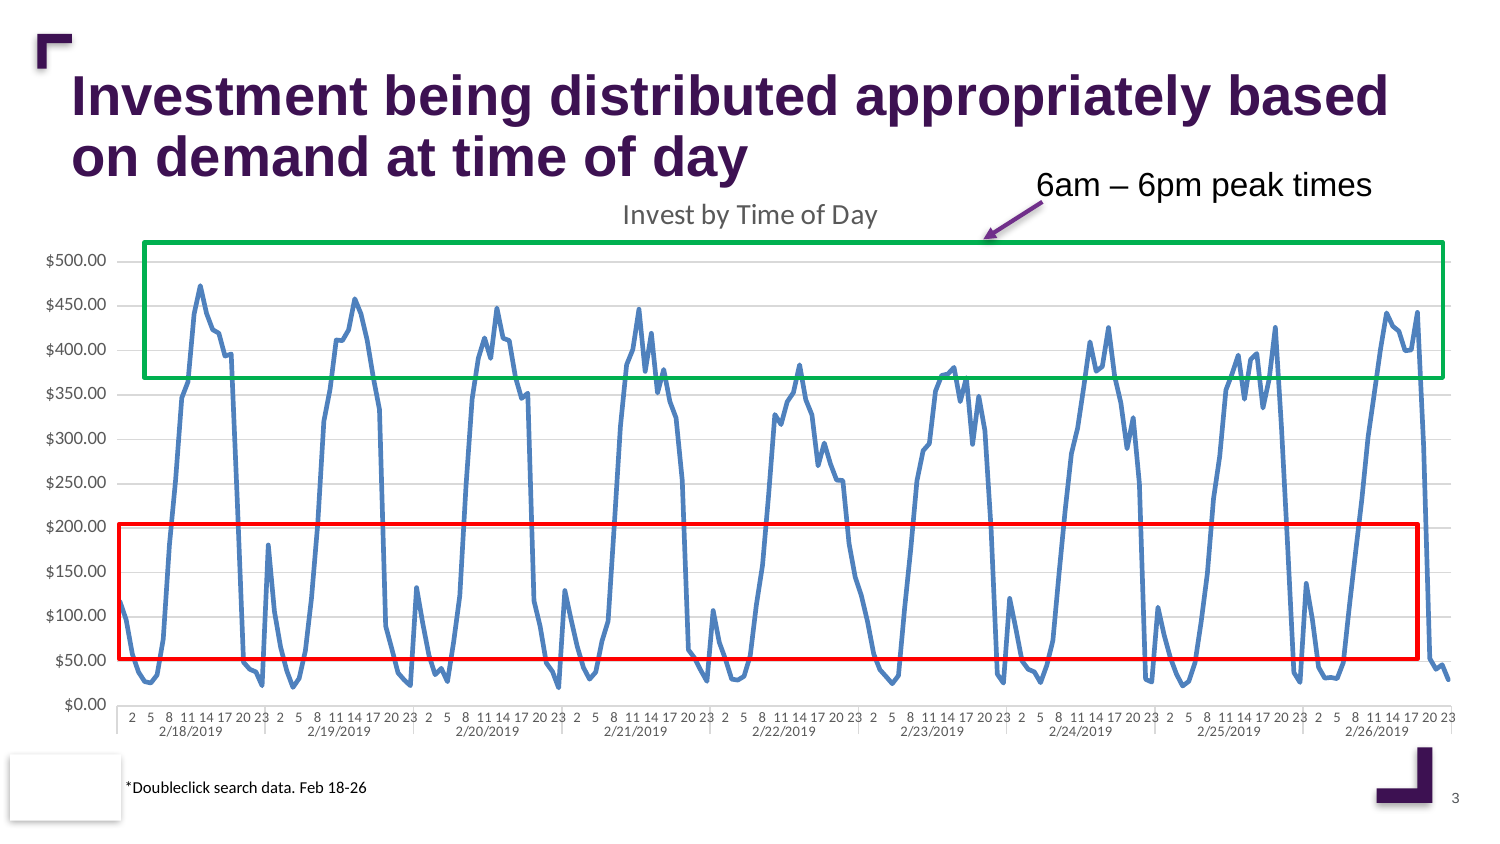

# Investment being distributed appropriately based on demand at time of day
6am – 6pm peak times

### Chart: Invest by Time of Day

| Category | Total |
|---|---|
| 0 | 117.24999999999997 |
| 1 | 96.98 |
| 2 | 58.28000000000001 |
| 3 | 37.959999999999994 |
| 4 | 27.249999999999996 |
| 5 | 25.73 |
| 6 | 34.76999999999999 |
| 7 | 75.02999999999999 |
| 8 | 181.17 |
| 9 | 253.87 |
| 10 | 346.83 |
| 11 | 364.89000000000004 |
| 12 | 441.36 |
| 13 | 473.33000000000004 |
| 14 | 442.08 |
| 15 | 423.68000000000006 |
| 16 | 419.6199999999999 |
| 17 | 393.86000000000007 |
| 18 | 396.30999999999995 |
| 19 | 227.6 |
| 20 | 49.07 |
| 21 | 41.129999999999995 |
| 22 | 38.15 |
| 23 | 22.549999999999997 |
| 0 | 181.14999999999998 |
| 1 | 106.34 |
| 2 | 65.96 |
| 3 | 39.29 |
| 4 | 20.719999999999995 |
| 5 | 30.93 |
| 6 | 61.910000000000004 |
| 7 | 121.40000000000002 |
| 8 | 204.59999999999997 |
| 9 | 320.46 |
| 10 | 356.51 |
| 11 | 412.03 |
| 12 | 411.31999999999994 |
| 13 | 423.42 |
| 14 | 458.45000000000005 |
| 15 | 441.4899999999999 |
| 16 | 411.92999999999995 |
| 17 | 369.9700000000001 |
| 18 | 333.6900000000001 |
| 19 | 89.71 |
| 20 | 64.14999999999999 |
| 21 | 37.06 |
| 22 | 29.13 |
| 23 | 22.649999999999995 |
| 0 | 133.11 |
| 1 | 93.07000000000001 |
| 2 | 57.009999999999984 |
| 3 | 34.99000000000001 |
| 4 | 42.169999999999995 |
| 5 | 27.169999999999998 |
| 6 | 72.07000000000001 |
| 7 | 124.00999999999999 |
| 8 | 247.44 |
| 9 | 345.69000000000005 |
| 10 | 391.55 |
| 11 | 414.35999999999996 |
| 12 | 391.22 |
| 13 | 448.08 |
| 14 | 414.03999999999996 |
| 15 | 411.44 |
| 16 | 370.25 |
| 17 | 346.2000000000001 |
| 18 | 352.10999999999996 |
| 19 | 118.26 |
| 20 | 89.61 |
| 21 | 48.24 |
| 22 | 38.45 |
| 23 | 20.170000000000005 |
| 0 | 129.80999999999997 |
| 1 | 97.63 |
| 2 | 66.91000000000001 |
| 3 | 43.209999999999994 |
| 4 | 29.949999999999996 |
| 5 | 37.949999999999996 |
| 6 | 72.64 |
| 7 | 95.24 |
| 8 | 203.55000000000004 |
| 9 | 314.7299999999999 |
| 10 | 384.18 |
| 11 | 401.30999999999995 |
| 12 | 446.7200000000001 |
| 13 | 376.64 |
| 14 | 419.5499999999999 |
| 15 | 352.4200000000001 |
| 16 | 378.87 |
| 17 | 342.83000000000004 |
| 18 | 324.26 |
| 19 | 253.60000000000002 |
| 20 | 63.089999999999996 |
| 21 | 53.78000000000001 |
| 22 | 39.88 |
| 23 | 27.58 |
| 0 | 107.27 |
| 1 | 71.47999999999999 |
| 2 | 52.3 |
| 3 | 30.03 |
| 4 | 28.959999999999997 |
| 5 | 33.2 |
| 6 | 56.46 |
| 7 | 113.14999999999999 |
| 8 | 158.26000000000002 |
| 9 | 238.01 |
| 10 | 328.0799999999999 |
| 11 | 316.83000000000004 |
| 12 | 342.38 |
| 13 | 352.78000000000003 |
| 14 | 384.09 |
| 15 | 344.90000000000003 |
| 16 | 327.64000000000004 |
| 17 | 270.22 |
| 18 | 296.02 |
| 19 | 272.37999999999994 |
| 20 | 254.17000000000002 |
| 21 | 253.79999999999998 |
| 22 | 182.82 |
| 23 | 145.10000000000002 |
| 0 | 123.96 |
| 1 | 94.85 |
| 2 | 58.410000000000004 |
| 3 | 40.64000000000001 |
| 4 | 32.94 |
| 5 | 24.880000000000003 |
| 6 | 34.01 |
| 7 | 109.49000000000001 |
| 8 | 177.24 |
| 9 | 253.32999999999998 |
| 10 | 287.40999999999997 |
| 11 | 295.4 |
| 12 | 354.41 |
| 13 | 372.15000000000003 |
| 14 | 373.68999999999994 |
| 15 | 381.18 |
| 16 | 342.6099999999999 |
| 17 | 369.63000000000005 |
| 18 | 294.4700000000001 |
| 19 | 348.81 |
| 20 | 309.92 |
| 21 | 198.54999999999998 |
| 22 | 35.68000000000001 |
| 23 | 25.550000000000004 |
| 0 | 120.91999999999999 |
| 1 | 87.1 |
| 2 | 50.660000000000004 |
| 3 | 41.13 |
| 4 | 38.21 |
| 5 | 26.029999999999998 |
| 6 | 45.36 |
| 7 | 73.55000000000001 |
| 8 | 149.45999999999998 |
| 9 | 220.77 |
| 10 | 284.11999999999995 |
| 11 | 312.81000000000006 |
| 12 | 359.26 |
| 13 | 409.95000000000005 |
| 14 | 376.7999999999999 |
| 15 | 382.18 |
| 16 | 426.04 |
| 17 | 371.04999999999995 |
| 18 | 341.15 |
| 19 | 289.62999999999994 |
| 20 | 324.62999999999994 |
| 21 | 249.94 |
| 22 | 29.84 |
| 23 | 26.799999999999997 |
| 0 | 111.05 |
| 1 | 79.94000000000001 |
| 2 | 54.39000000000001 |
| 3 | 35.64 |
| 4 | 22.3 |
| 5 | 27.59 |
| 6 | 48.55 |
| 7 | 94.75999999999999 |
| 8 | 149.10000000000005 |
| 9 | 233.17999999999998 |
| 10 | 281.09000000000003 |
| 11 | 355.72999999999996 |
| 12 | 373.88999999999993 |
| 13 | 395.03 |
| 14 | 345.34000000000003 |
| 15 | 390.03999999999996 |
| 16 | 396.8 |
| 17 | 335.4599999999999 |
| 18 | 367.89 |
| 19 | 426.19000000000005 |
| 20 | 313.18999999999994 |
| 21 | 178.97 |
| 22 | 37.5 |
| 23 | 26.32 |
| 0 | 137.85 |
| 1 | 97.33999999999997 |
| 2 | 43.42 |
| 3 | 31.160000000000004 |
| 4 | 31.98 |
| 5 | 30.53 |
| 6 | 48.71 |
| 7 | 113.02000000000001 |
| 8 | 173.64999999999995 |
| 9 | 232.14000000000001 |
| 10 | 302.06999999999994 |
| 11 | 351.18000000000006 |
| 12 | 400.5199999999999 |
| 13 | 442.59000000000003 |
| 14 | 427.64 |
| 15 | 421.97 |
| 16 | 399.87000000000006 |
| 17 | 400.84999999999997 |
| 18 | 443.17999999999995 |
| 19 | 292.28000000000003 |
| 20 | 53.22 |
| 21 | 41.11999999999999 |
| 22 | 46.260000000000005 |
| 23 | 29.34 |
*Doubleclick search data. Feb 18-26
3